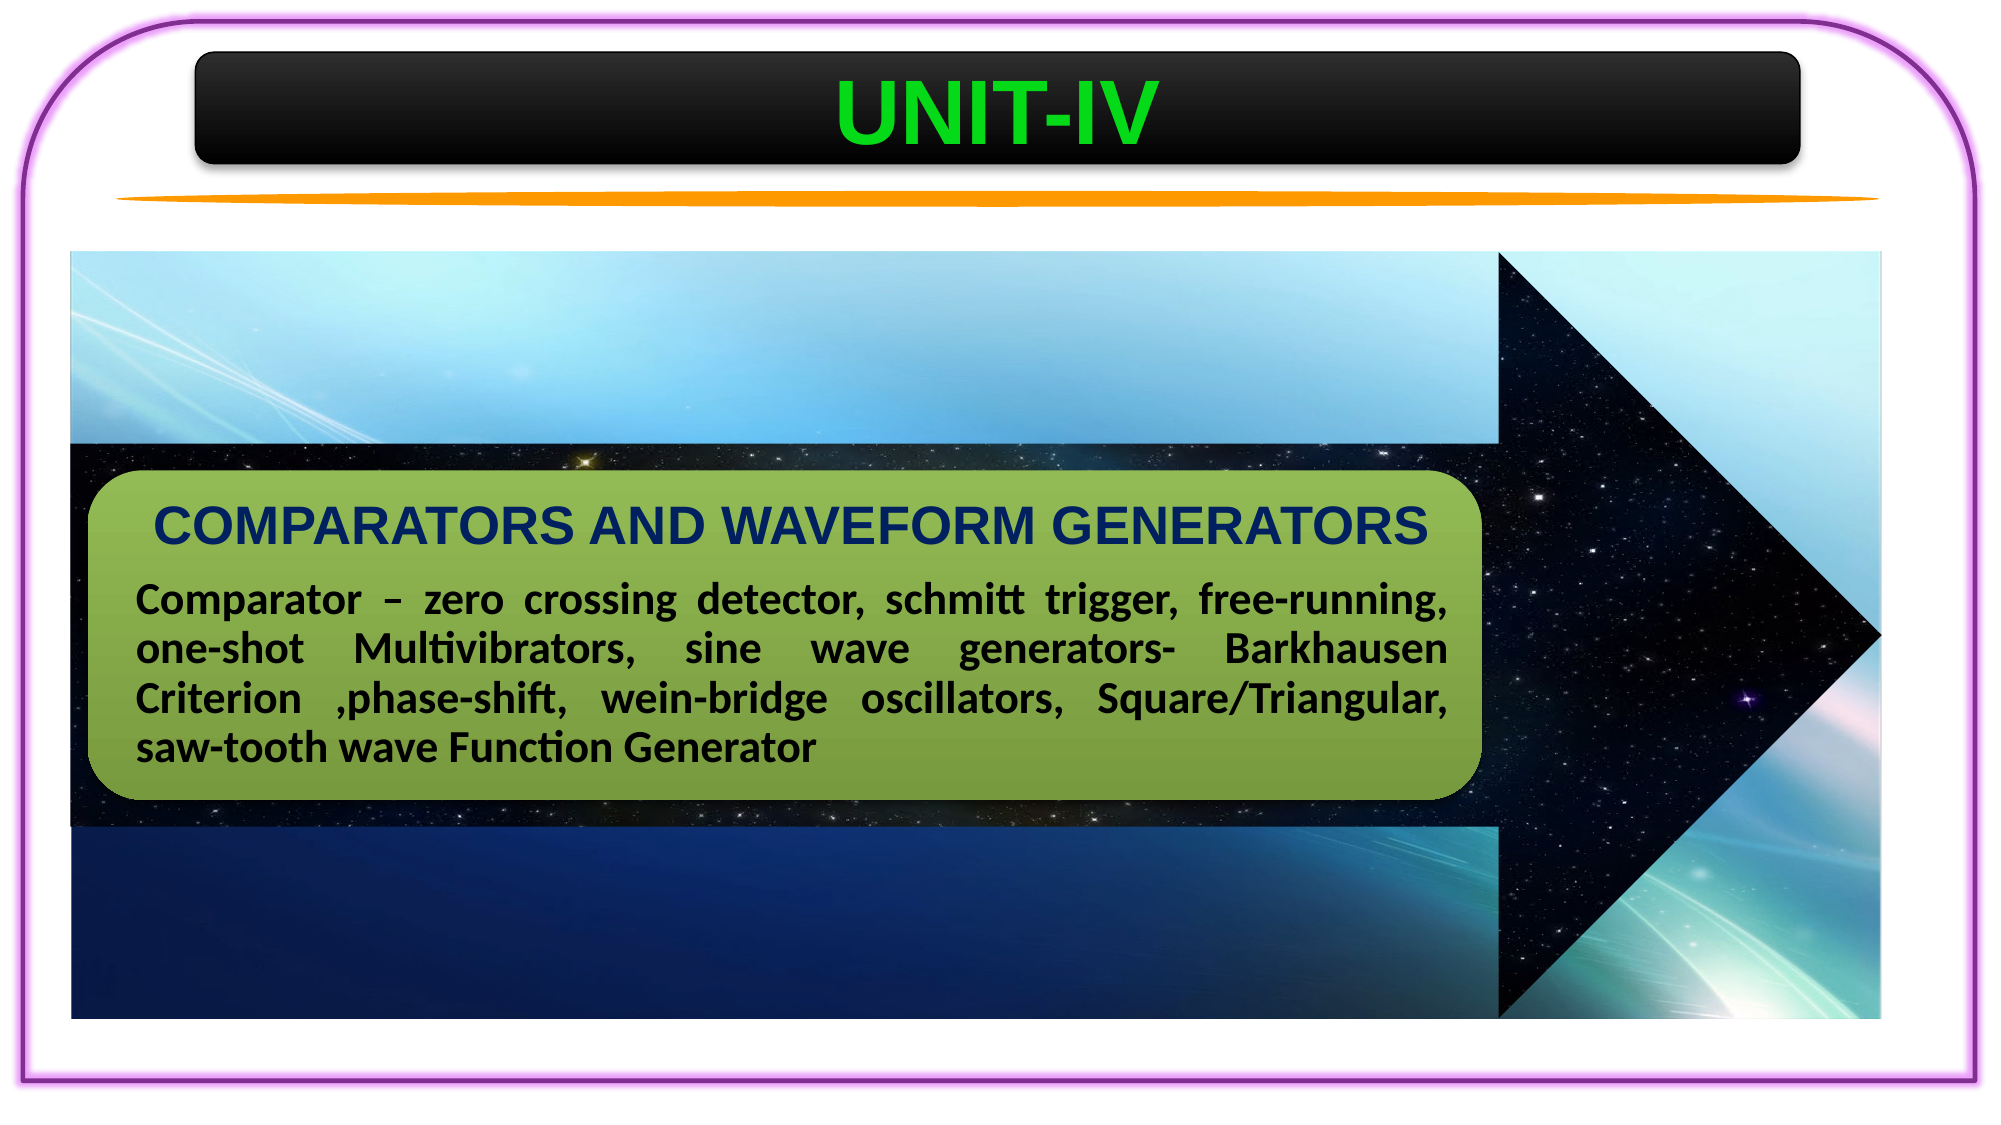

UNIT-IV

COMPARATORS AND WAVEFORM GENERATORS
Comparator – zero crossing detector, schmitt trigger, free-running, one-shot Multivibrators, sine wave generators- Barkhausen Criterion ,phase-shift, wein-bridge oscillators, Square/Triangular, saw-tooth wave Function Generator